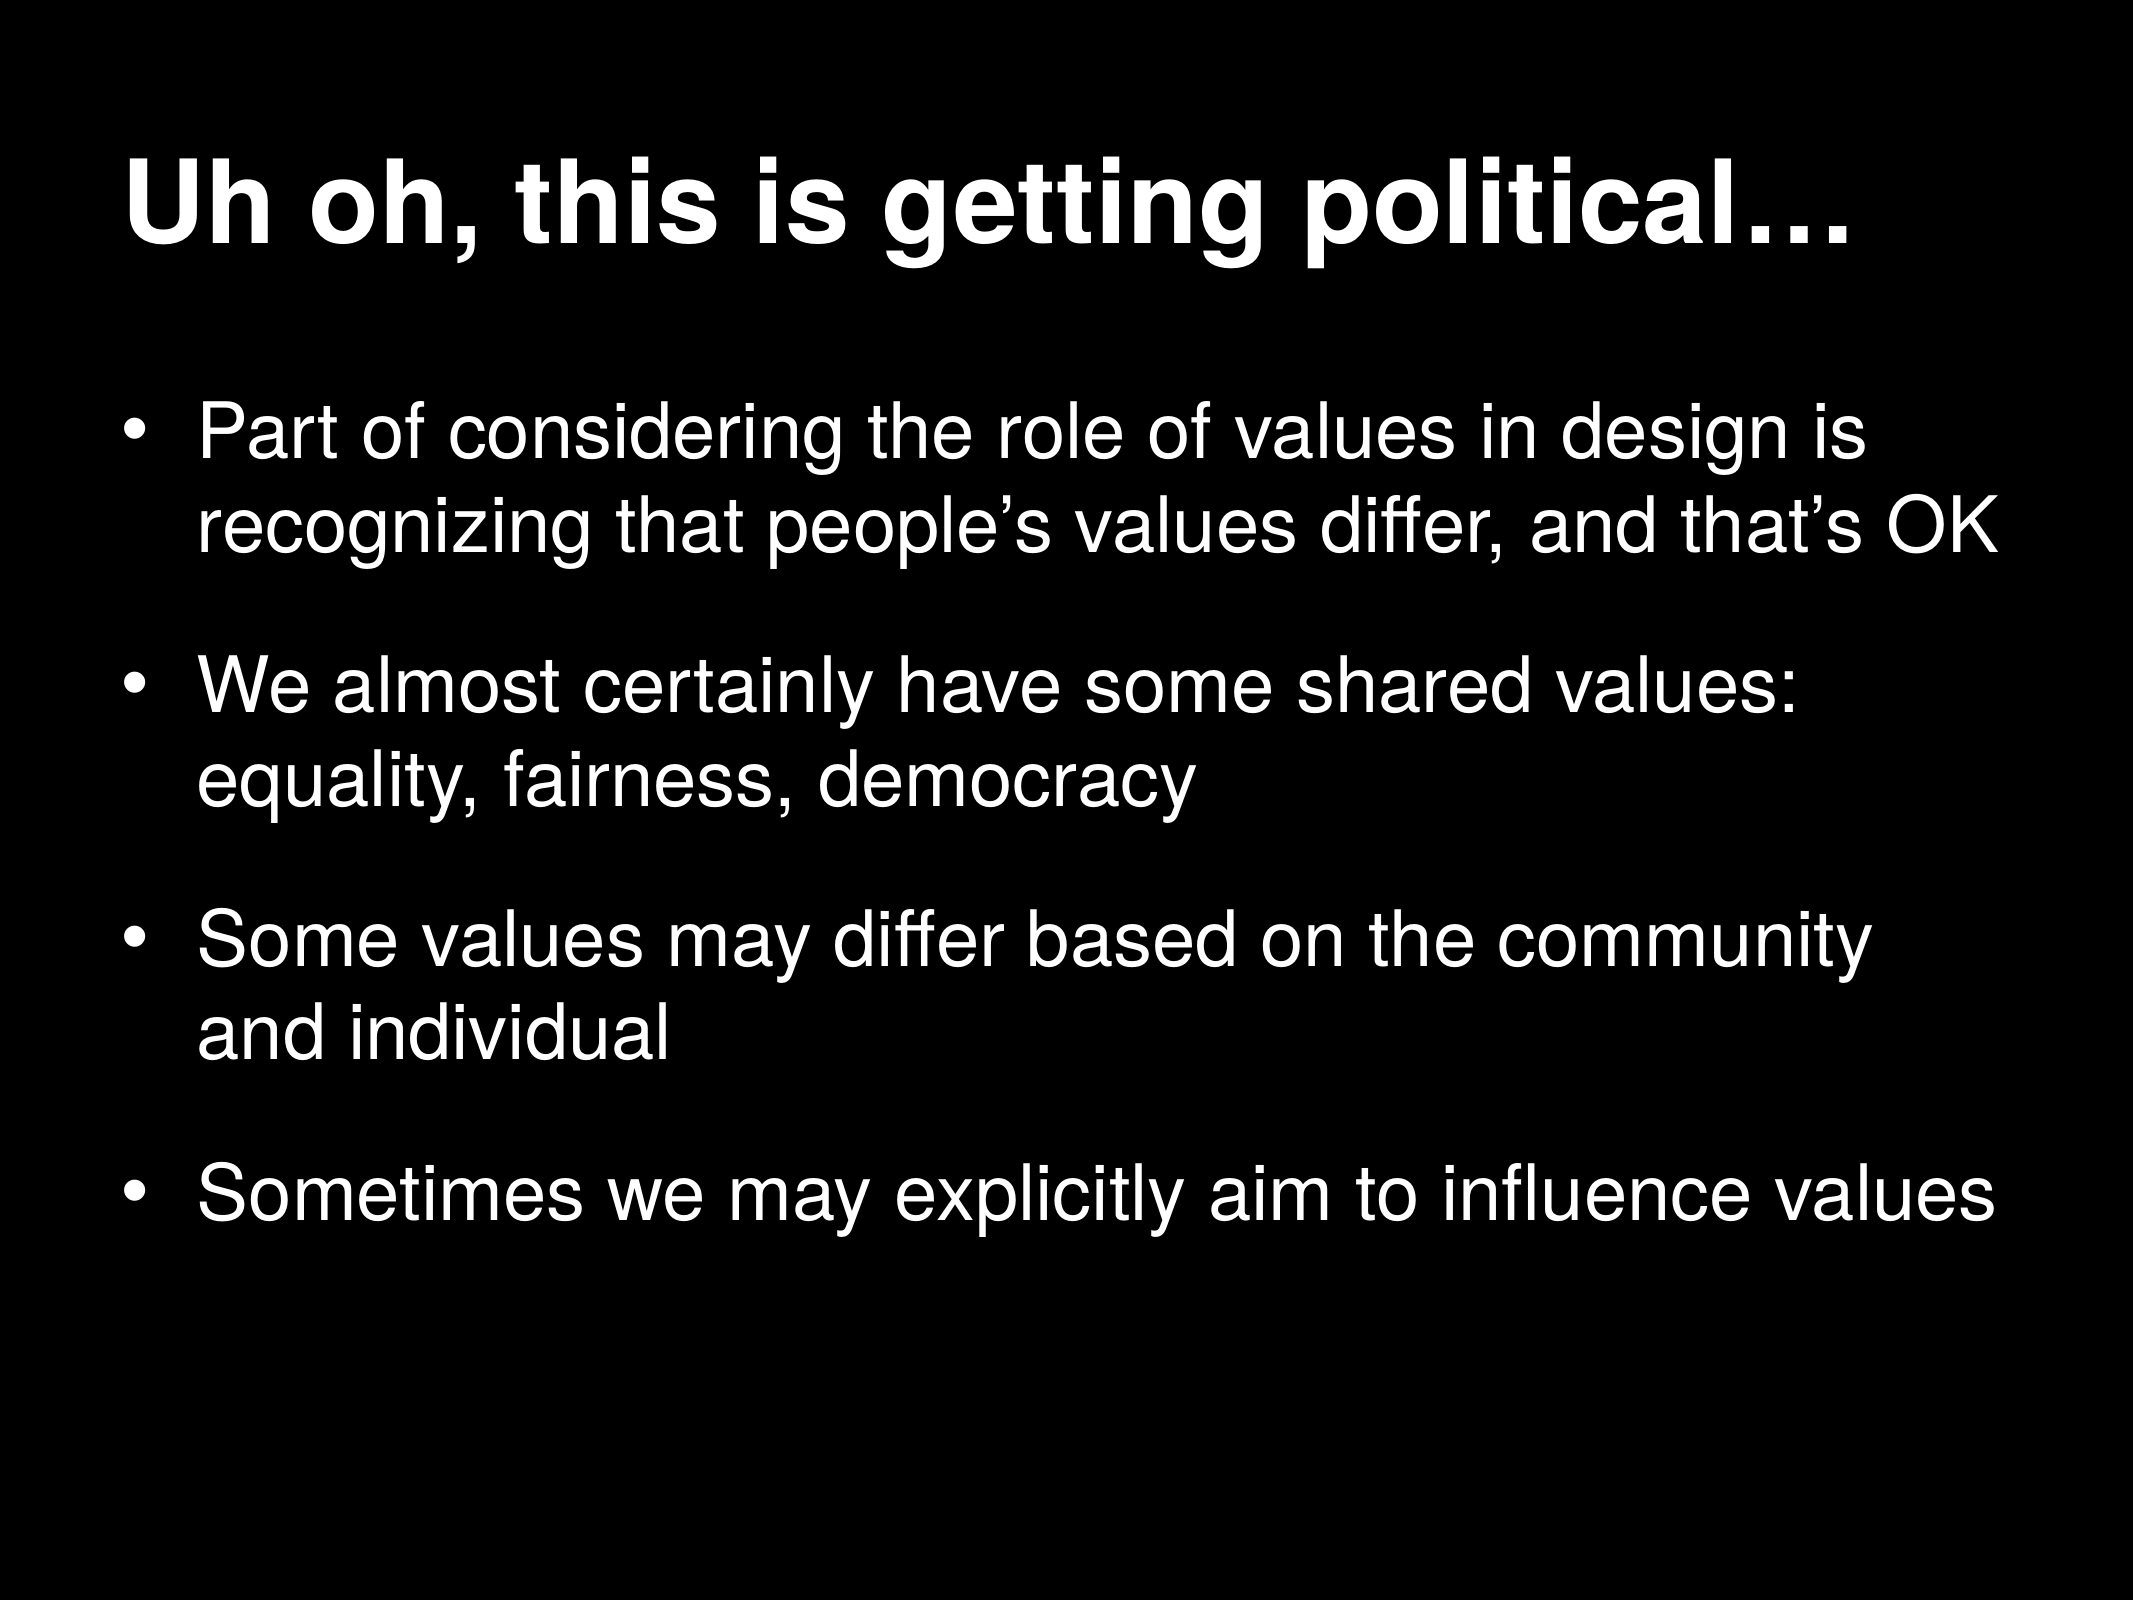

# Uh oh, this is getting political…
Part of considering the role of values in design is recognizing that people’s values differ, and that’s OK
We almost certainly have some shared values: equality, fairness, democracy
Some values may differ based on the community and individual
Sometimes we may explicitly aim to influence values